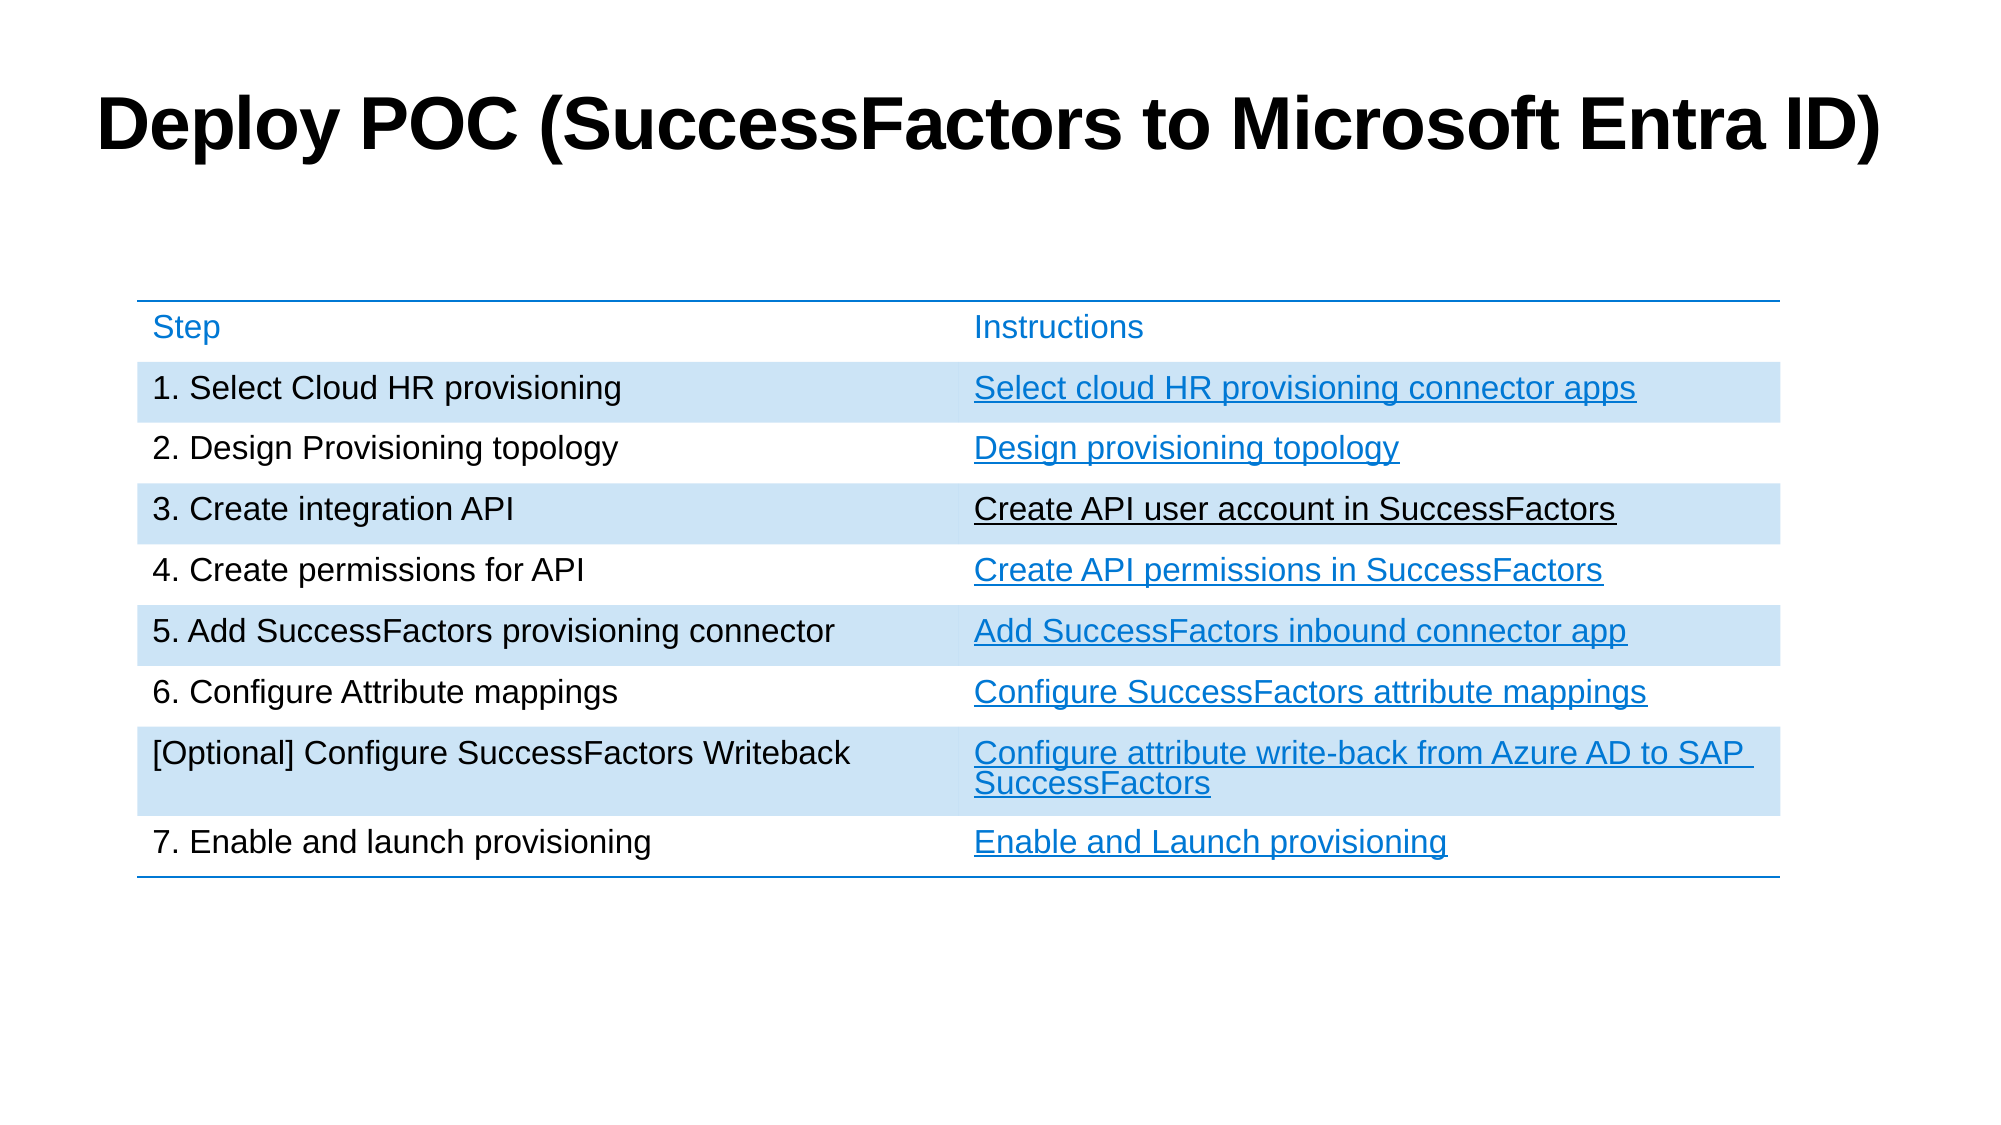

# Deploy POC (SuccessFactors to Microsoft Entra ID)
| Step | Instructions |
| --- | --- |
| 1. Select Cloud HR provisioning | Select cloud HR provisioning connector apps |
| 2. Design Provisioning topology | Design provisioning topology |
| 3. Create integration API | Create API user account in SuccessFactors |
| 4. Create permissions for API | Create API permissions in SuccessFactors |
| 5. Add SuccessFactors provisioning connector | Add SuccessFactors inbound connector app |
| 6. Configure Attribute mappings | Configure SuccessFactors attribute mappings |
| [Optional] Configure SuccessFactors Writeback | Configure attribute write-back from Azure AD to SAP SuccessFactors |
| 7. Enable and launch provisioning | Enable and Launch provisioning |